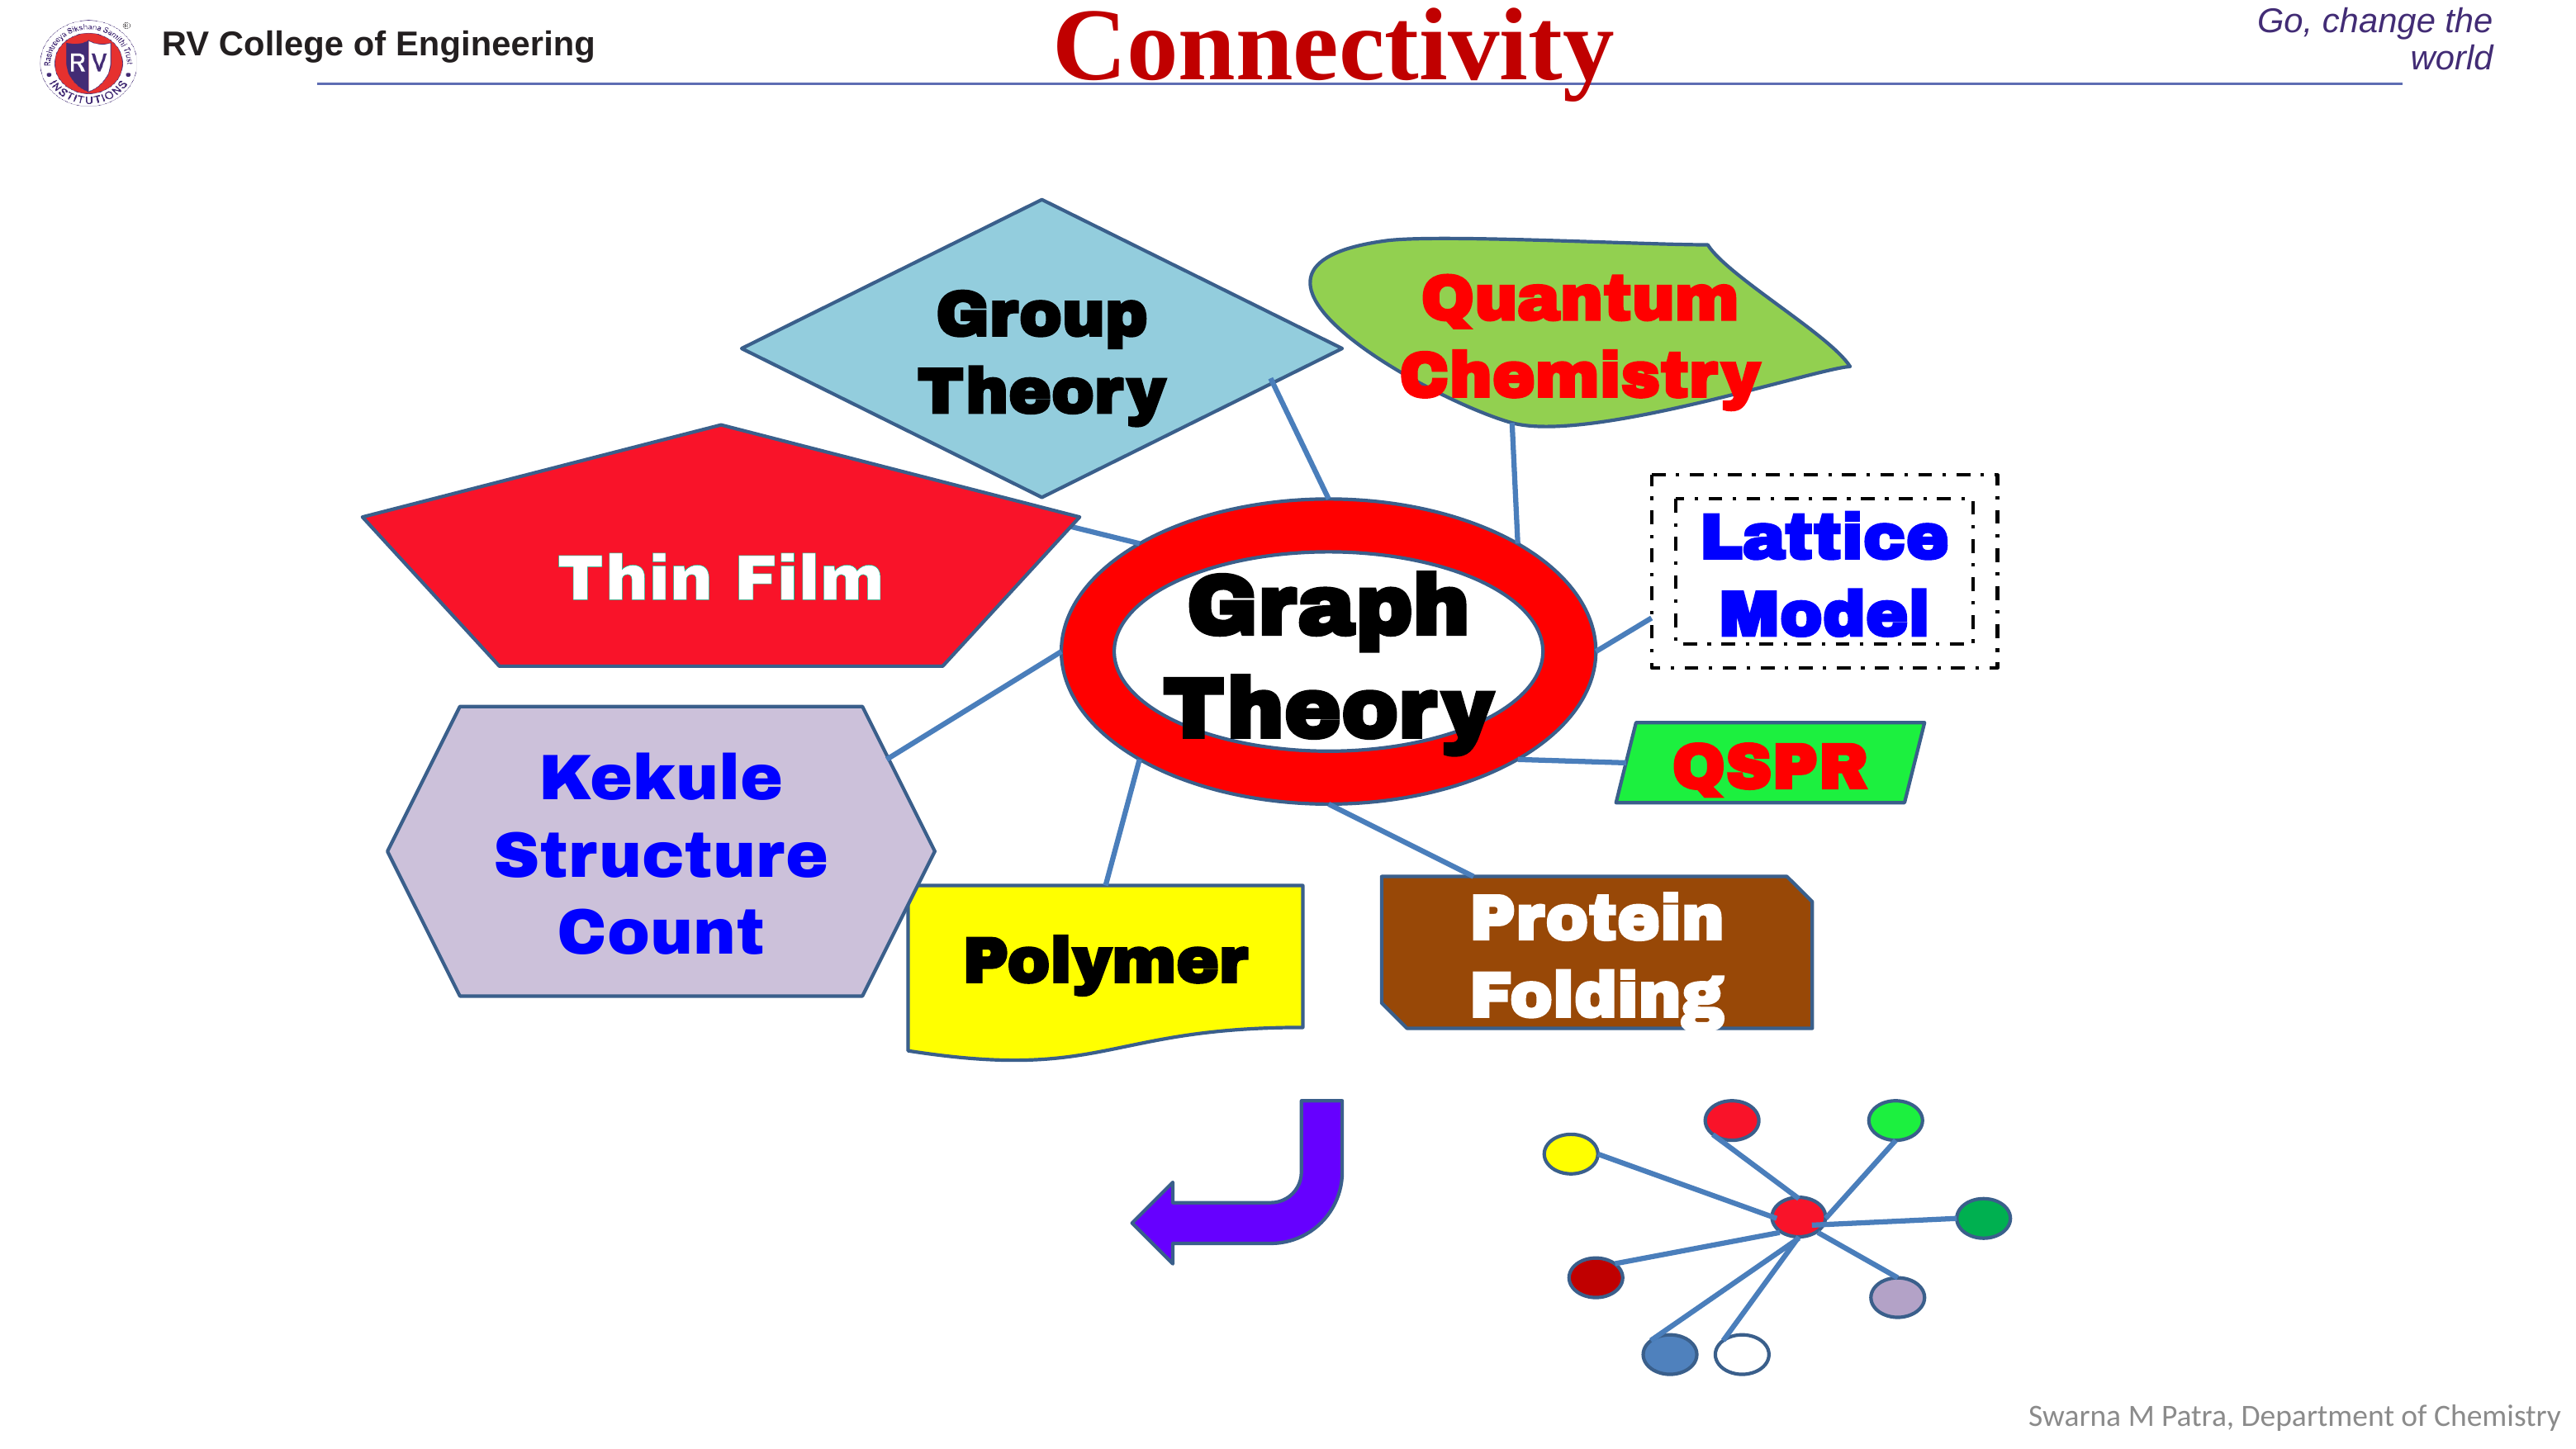

Connectivity
Group Theory
Quantum Chemistry
Thin Film
Lattice Model
Graph Theory
Kekule Structure Count
QSPR
Protein Folding
Polymer